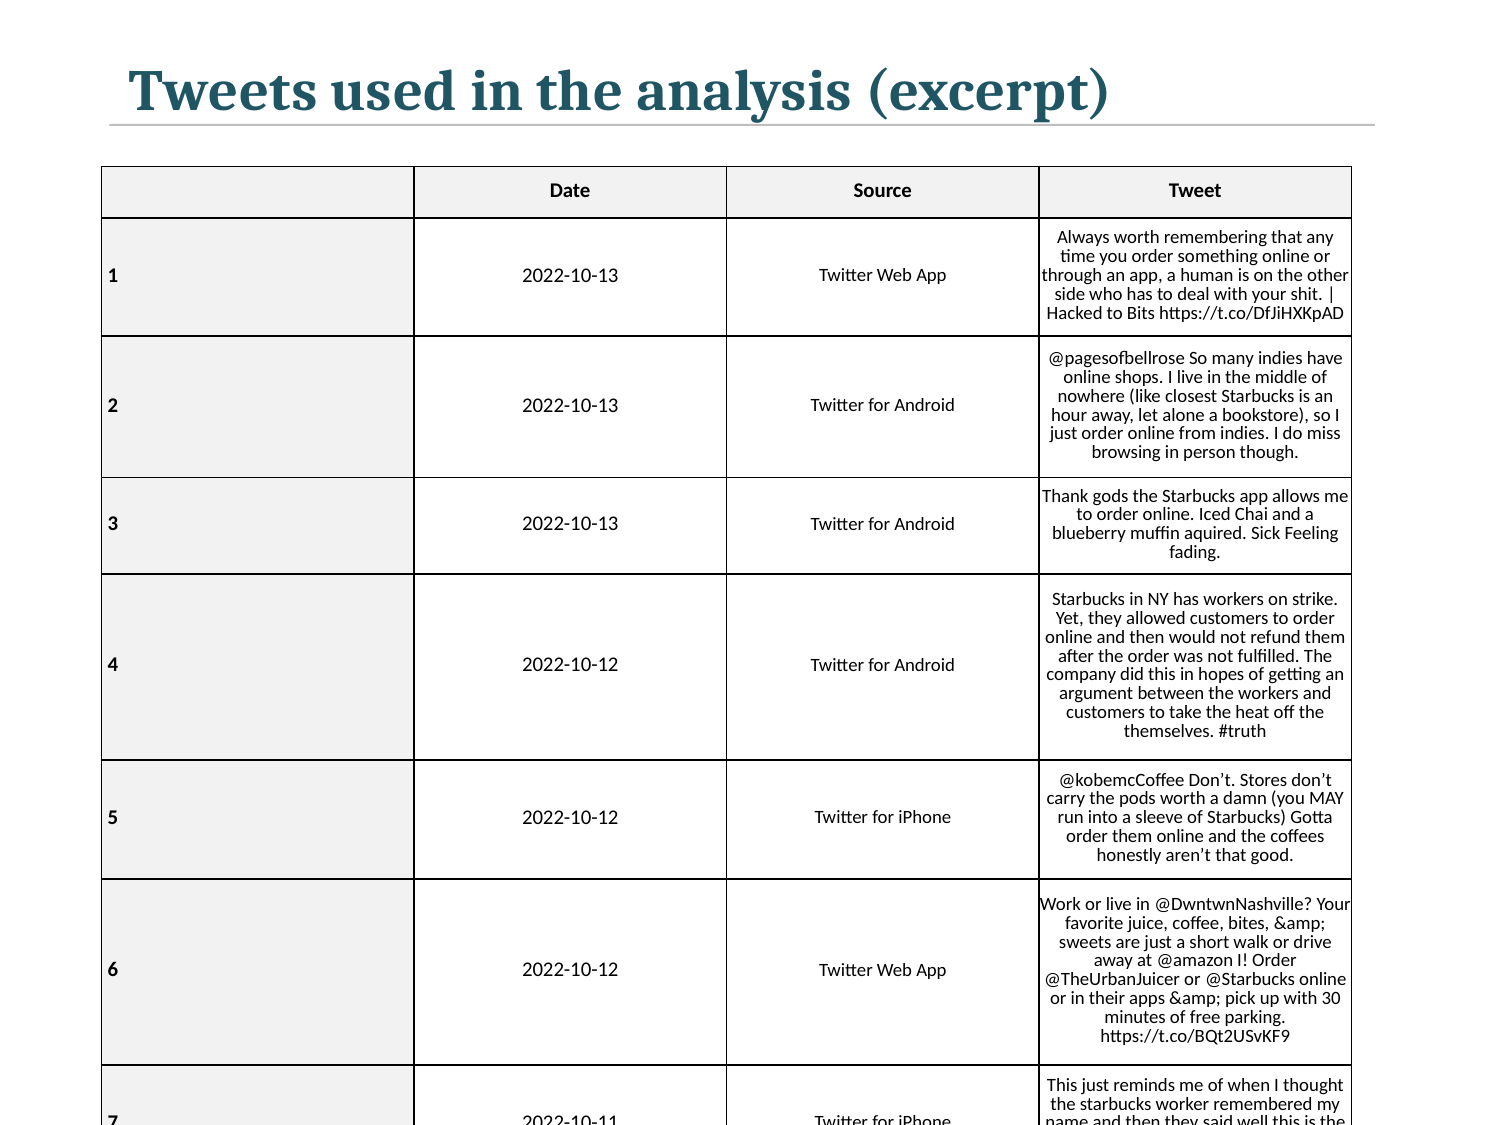

Tweets used in the analysis (excerpt)
|  | Date | Source | Tweet |
| --- | --- | --- | --- |
| 1 | 2022-10-13 | Twitter Web App | Always worth remembering that any time you order something online or through an app, a human is on the other side who has to deal with your shit. | Hacked to Bits https://t.co/DfJiHXKpAD |
| 2 | 2022-10-13 | Twitter for Android | @pagesofbellrose So many indies have online shops. I live in the middle of nowhere (like closest Starbucks is an hour away, let alone a bookstore), so I just order online from indies. I do miss browsing in person though. |
| 3 | 2022-10-13 | Twitter for Android | Thank gods the Starbucks app allows me to order online. Iced Chai and a blueberry muffin aquired. Sick Feeling fading. |
| 4 | 2022-10-12 | Twitter for Android | Starbucks in NY has workers on strike. Yet, they allowed customers to order online and then would not refund them after the order was not fulfilled. The company did this in hopes of getting an argument between the workers and customers to take the heat off the themselves. #truth |
| 5 | 2022-10-12 | Twitter for iPhone | @kobemcCoffee Don’t. Stores don’t carry the pods worth a damn (you MAY run into a sleeve of Starbucks) Gotta order them online and the coffees honestly aren’t that good. |
| 6 | 2022-10-12 | Twitter Web App | Work or live in @DwntwnNashville? Your favorite juice, coffee, bites, &amp; sweets are just a short walk or drive away at @amazon I! Order @TheUrbanJuicer or @Starbucks online or in their apps &amp; pick up with 30 minutes of free parking. https://t.co/BQt2USvKF9 |
| 7 | 2022-10-11 | Twitter for iPhone | This just reminds me of when I thought the starbucks worker remembered my name and then they said well this is the only online pickup order we have here https://t.co/lD32QEe01z |
| 8 | 2022-10-11 | Twitter for Android | @DavidJo73577137 @That716Guy @TheBuffaloNews Anti union activity always deserves to be called out. Starbucks was literally taking people's online orders and money knowing the shop was closed. Corporate decision. Our County Executive was absolutely correct in alerting people to not order from that particular store. |
| 9 | 2022-10-11 | Twitter for iPhone | They need to ban Starbucks online ordering lol just causes a mob of people to crowd inside waiting for their drink they ordered on their phone 2 seconds before they came in then proceed to make everyone else’s drink take longer 🤦🏻‍♂️ just go through drive through or order normal🤦🏻‍♂️ |
| 10 | 2022-10-10 | Twitter for iPhone | i just know that all starbucks baristas hate when people order drinks because of this guy https://t.co/Pfr6auVvCr |